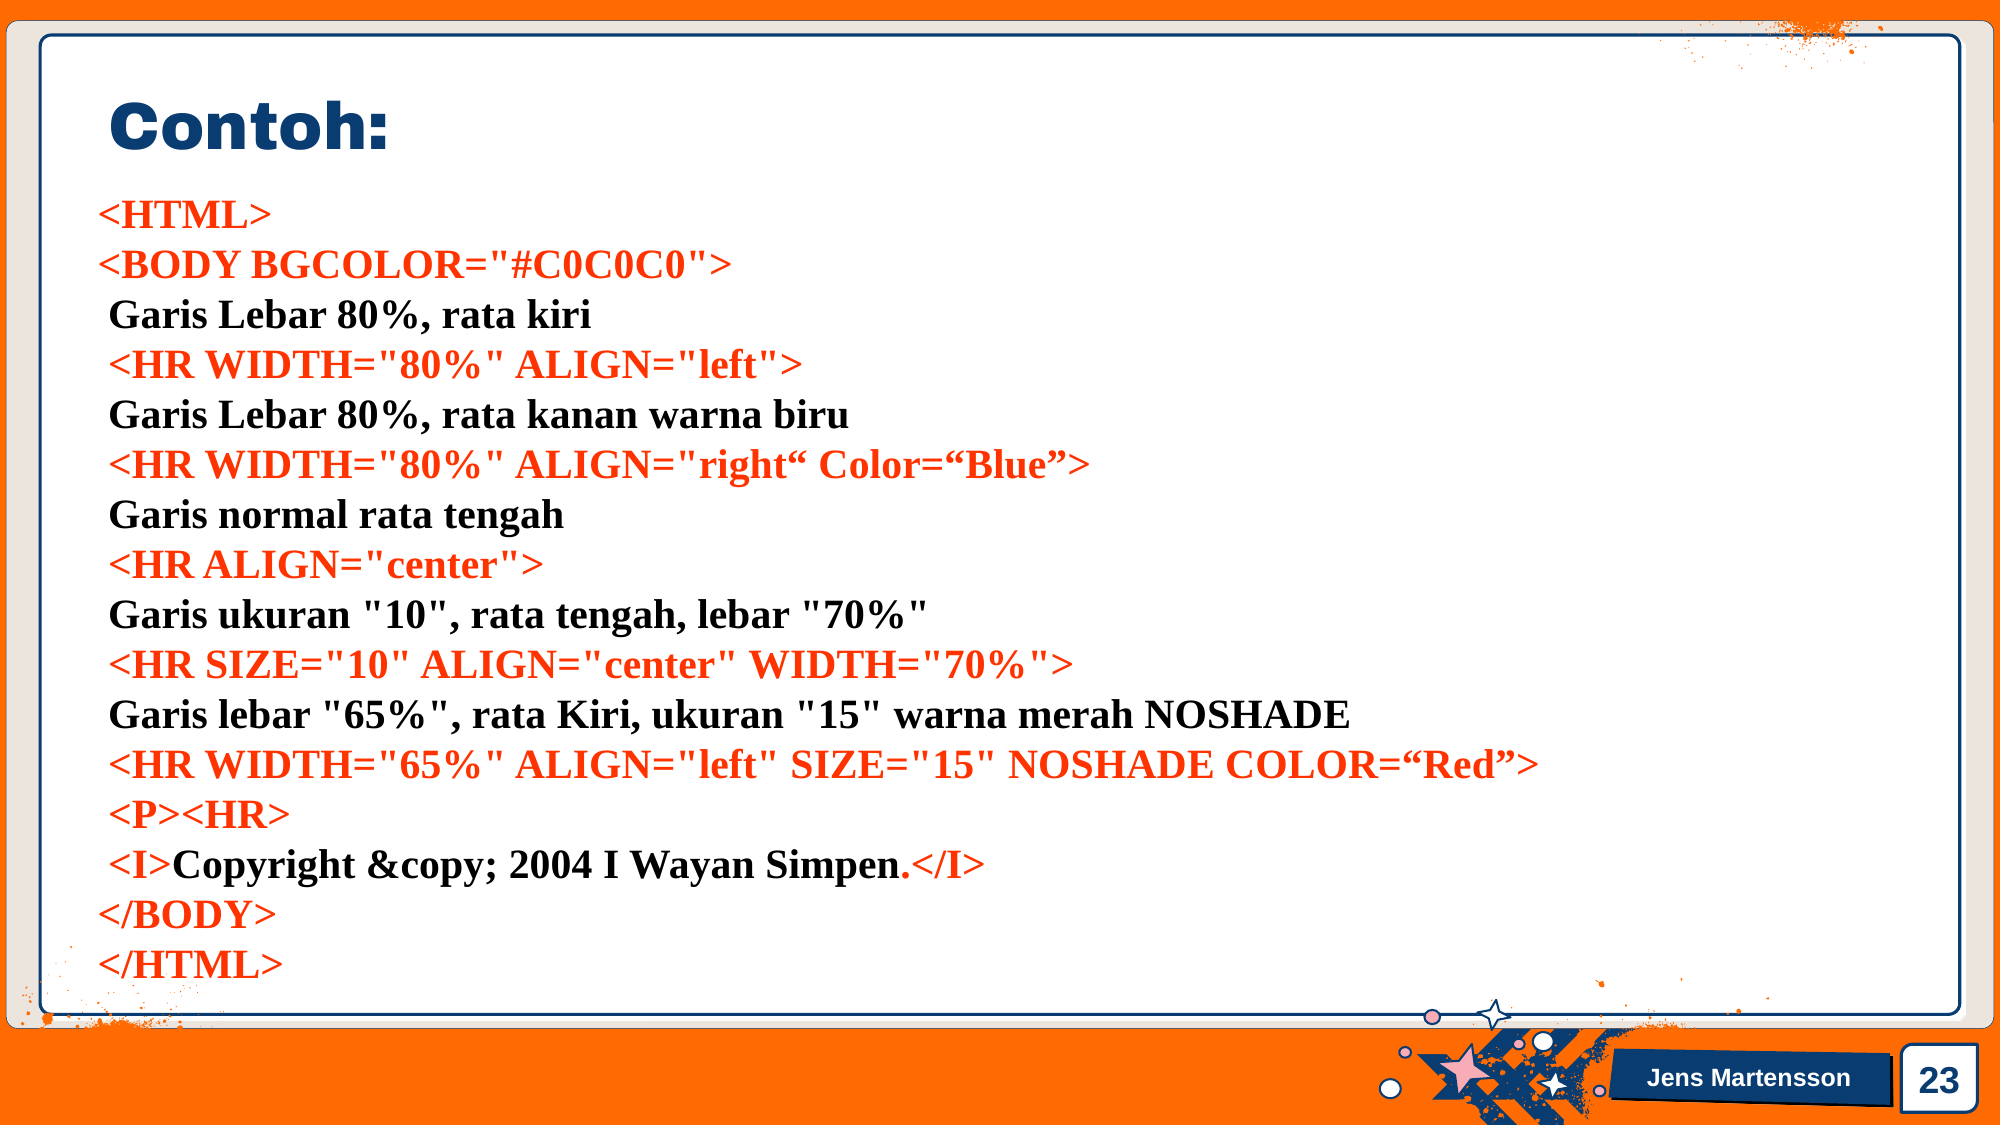

# Contoh:
<HTML>
<BODY BGCOLOR="#C0C0C0">
 Garis Lebar 80%, rata kiri
 <HR WIDTH="80%" ALIGN="left">
 Garis Lebar 80%, rata kanan warna biru
 <HR WIDTH="80%" ALIGN="right“ Color=“Blue”>
 Garis normal rata tengah
 <HR ALIGN="center">
 Garis ukuran "10", rata tengah, lebar "70%"
 <HR SIZE="10" ALIGN="center" WIDTH="70%">
 Garis lebar "65%", rata Kiri, ukuran "15" warna merah NOSHADE
 <HR WIDTH="65%" ALIGN="left" SIZE="15" NOSHADE COLOR=“Red”>
 <P><HR>
 <I>Copyright &copy; 2004 I Wayan Simpen.</I>
</BODY>
</HTML>
23